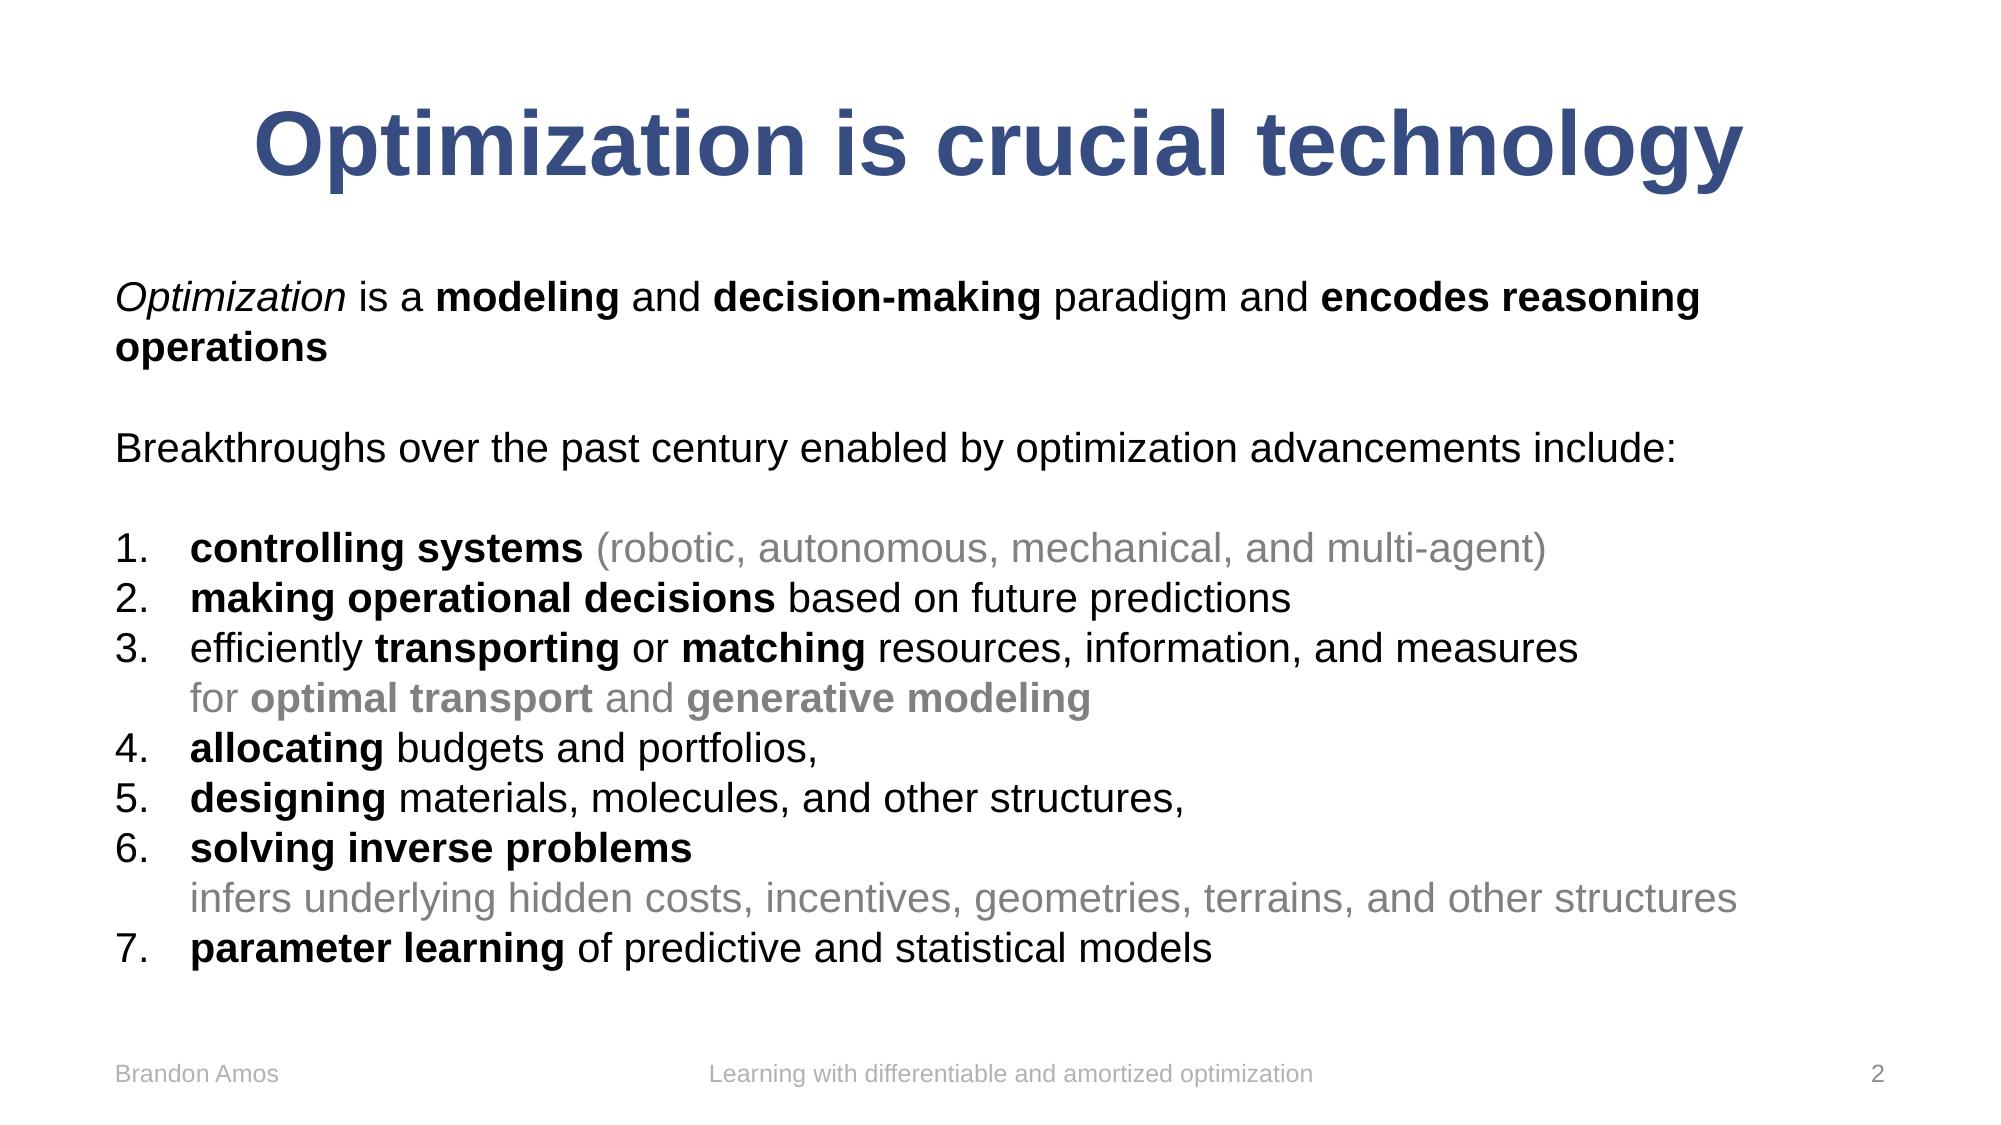

# Optimization is crucial technology
Optimization is a modeling and decision-making paradigm and encodes reasoning operations
Breakthroughs over the past century enabled by optimization advancements include:

​controlling systems (robotic, autonomous, mechanical, and multi-agent)
​​making operational decisions based on future predictions
efficiently transporting or matching resources, information, and measures
for optimal transport and generative modeling
​​​allocating budgets and portfolios,
​designing materials, molecules, and other structures,
​solving inverse problems
infers underlying hidden costs, incentives, geometries, terrains, and other structures
​parameter learning of predictive and statistical models
Learning with differentiable and amortized optimization
Brandon Amos
2